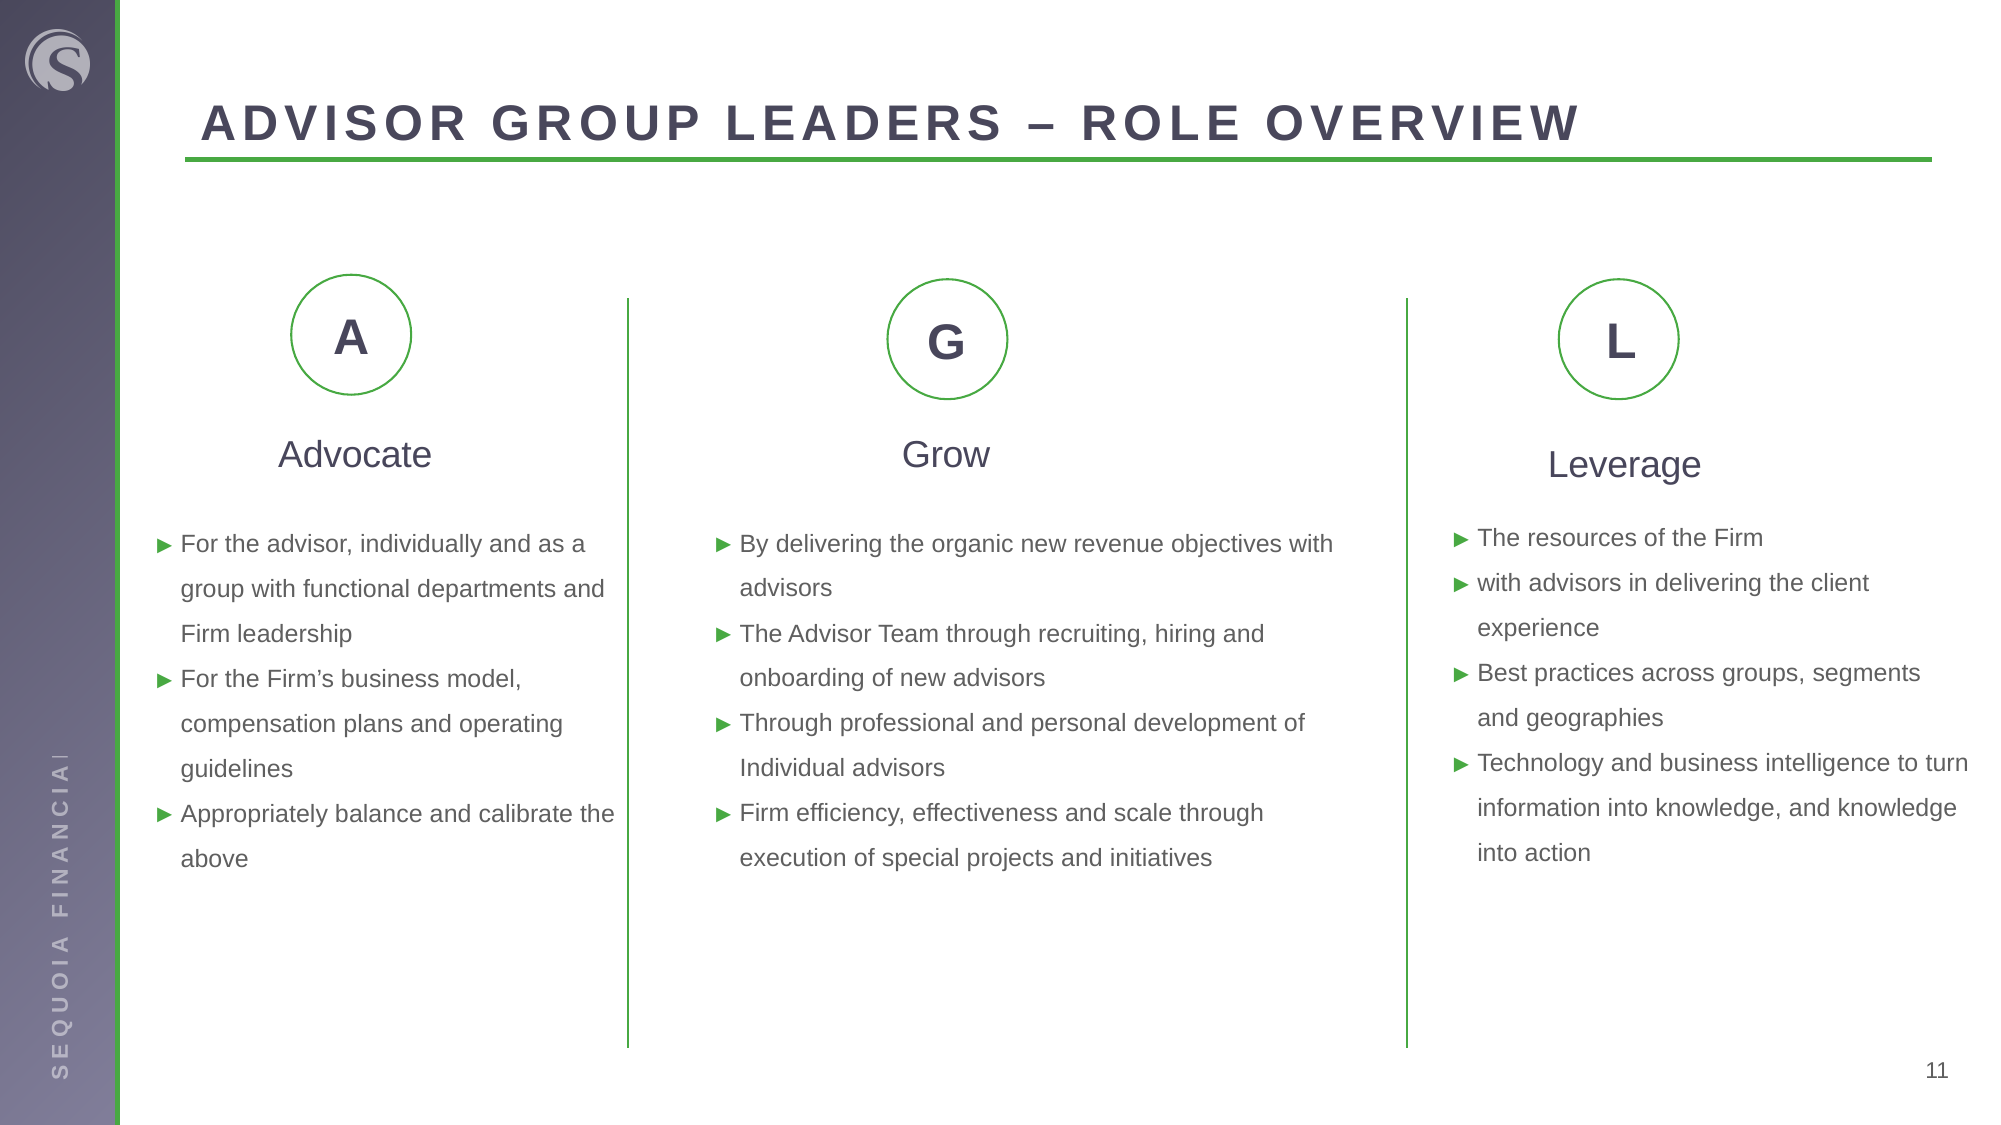

# ADVISOR GROUP LEADERS – ROLE OVERVIEW

A

G

L

Advocate
Grow
Leverage
By delivering the organic new revenue objectives with advisors
The Advisor Team through recruiting, hiring and onboarding of new advisors
Through professional and personal development of Individual advisors
Firm efficiency, effectiveness and scale through execution of special projects and initiatives
The resources of the Firm
with advisors in delivering the client experience
Best practices across groups, segments and geographies
Technology and business intelligence to turn information into knowledge, and knowledge into action
For the advisor, individually and as a group with functional departments and Firm leadership
For the Firm’s business model, compensation plans and operating guidelines
Appropriately balance and calibrate the above
11